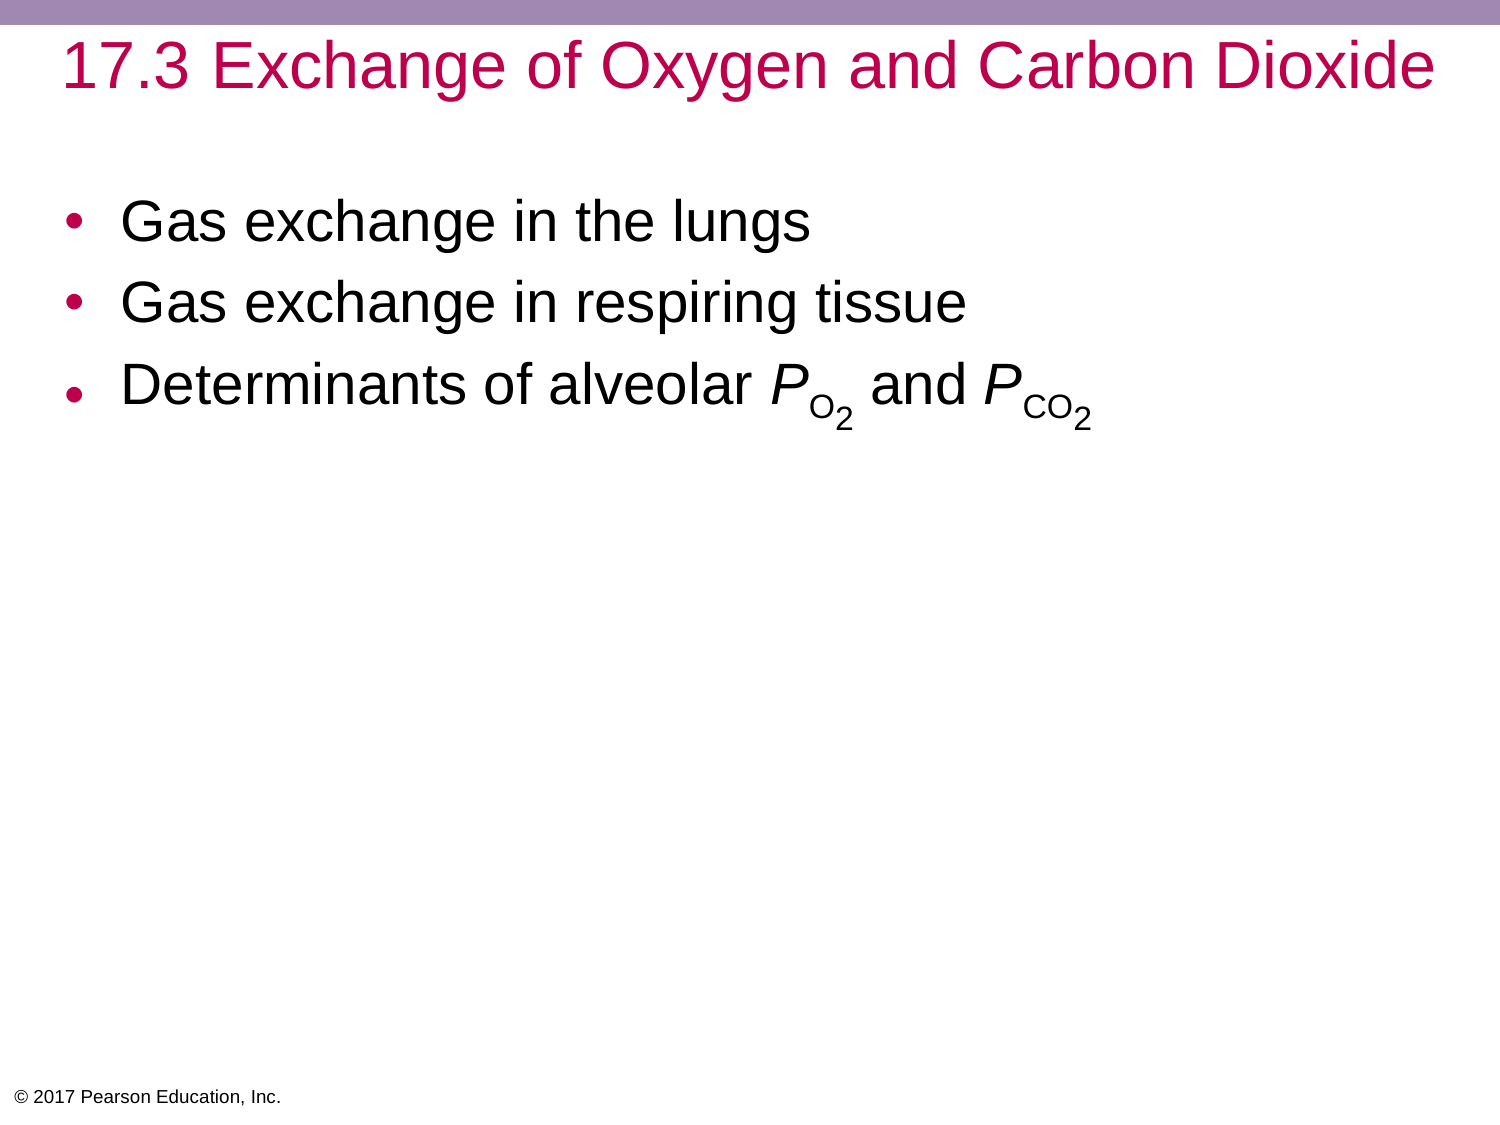

# 17.3	Exchange of Oxygen and Carbon Dioxide
Gas exchange in the lungs
Gas exchange in respiring tissue
Determinants of alveolar PO2 and PCO2